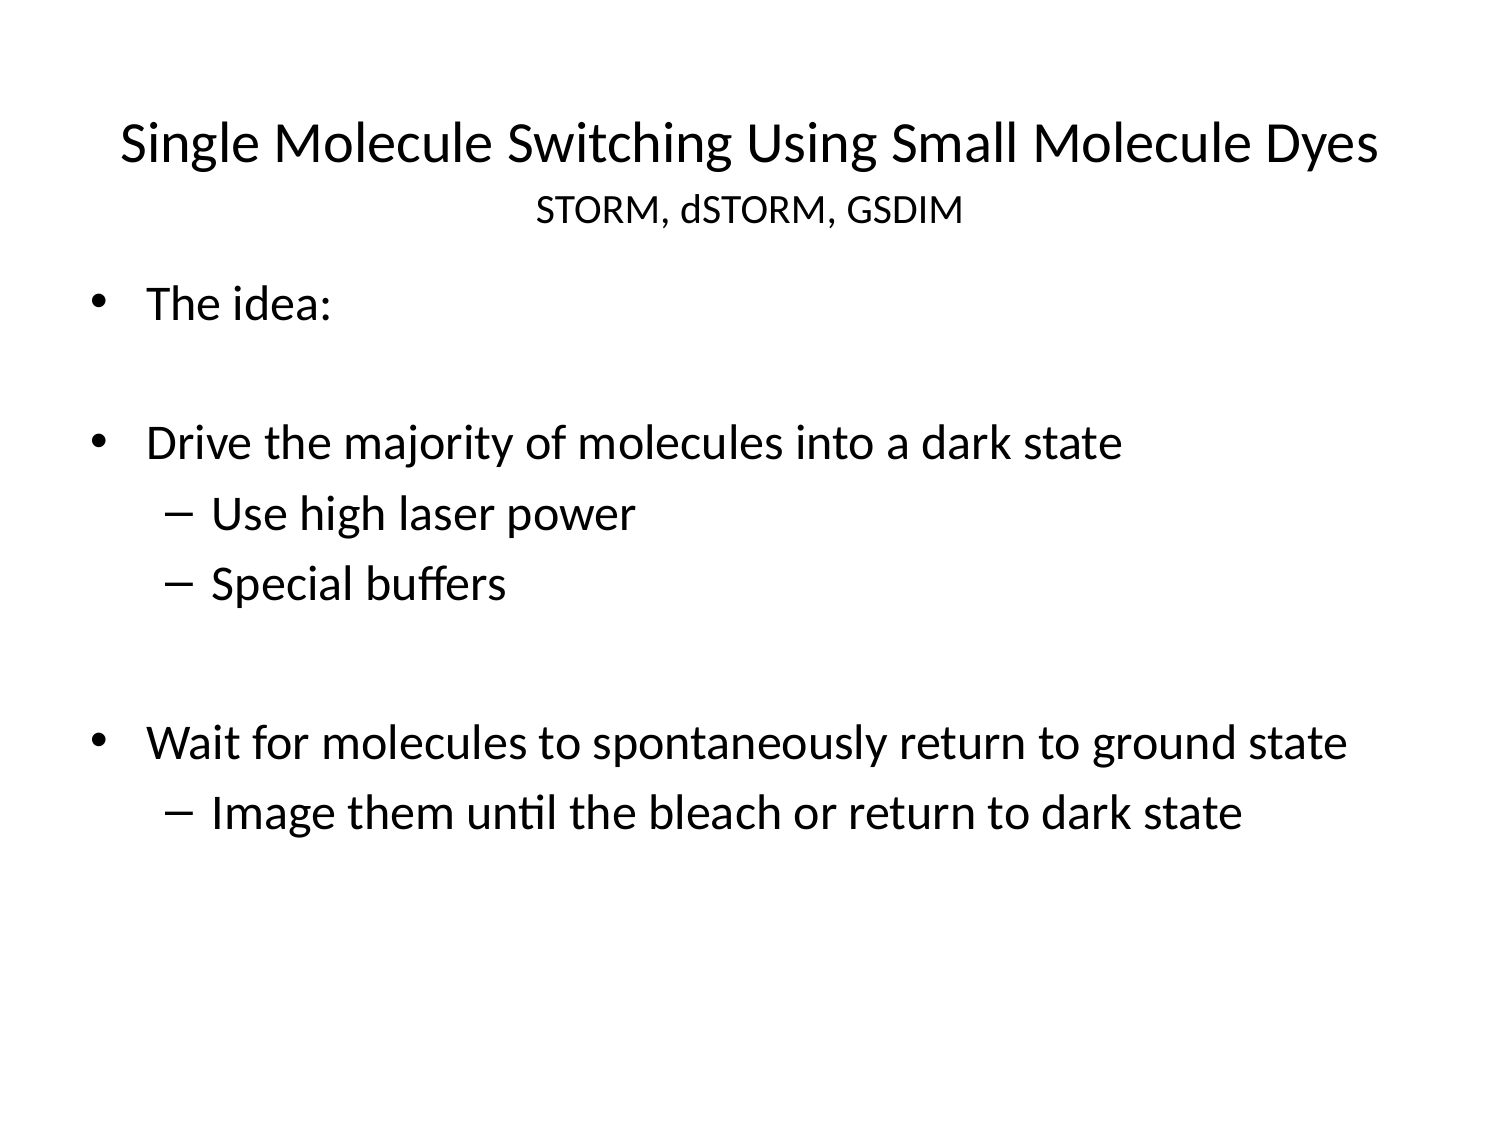

# Single Molecule Switching Using Small Molecule Dyes
STORM, dSTORM, GSDIM
The idea:

Drive the majority of molecules into a dark state
Use high laser power
Special buffers

Wait for molecules to spontaneously return to ground state
Image them until the bleach or return to dark state